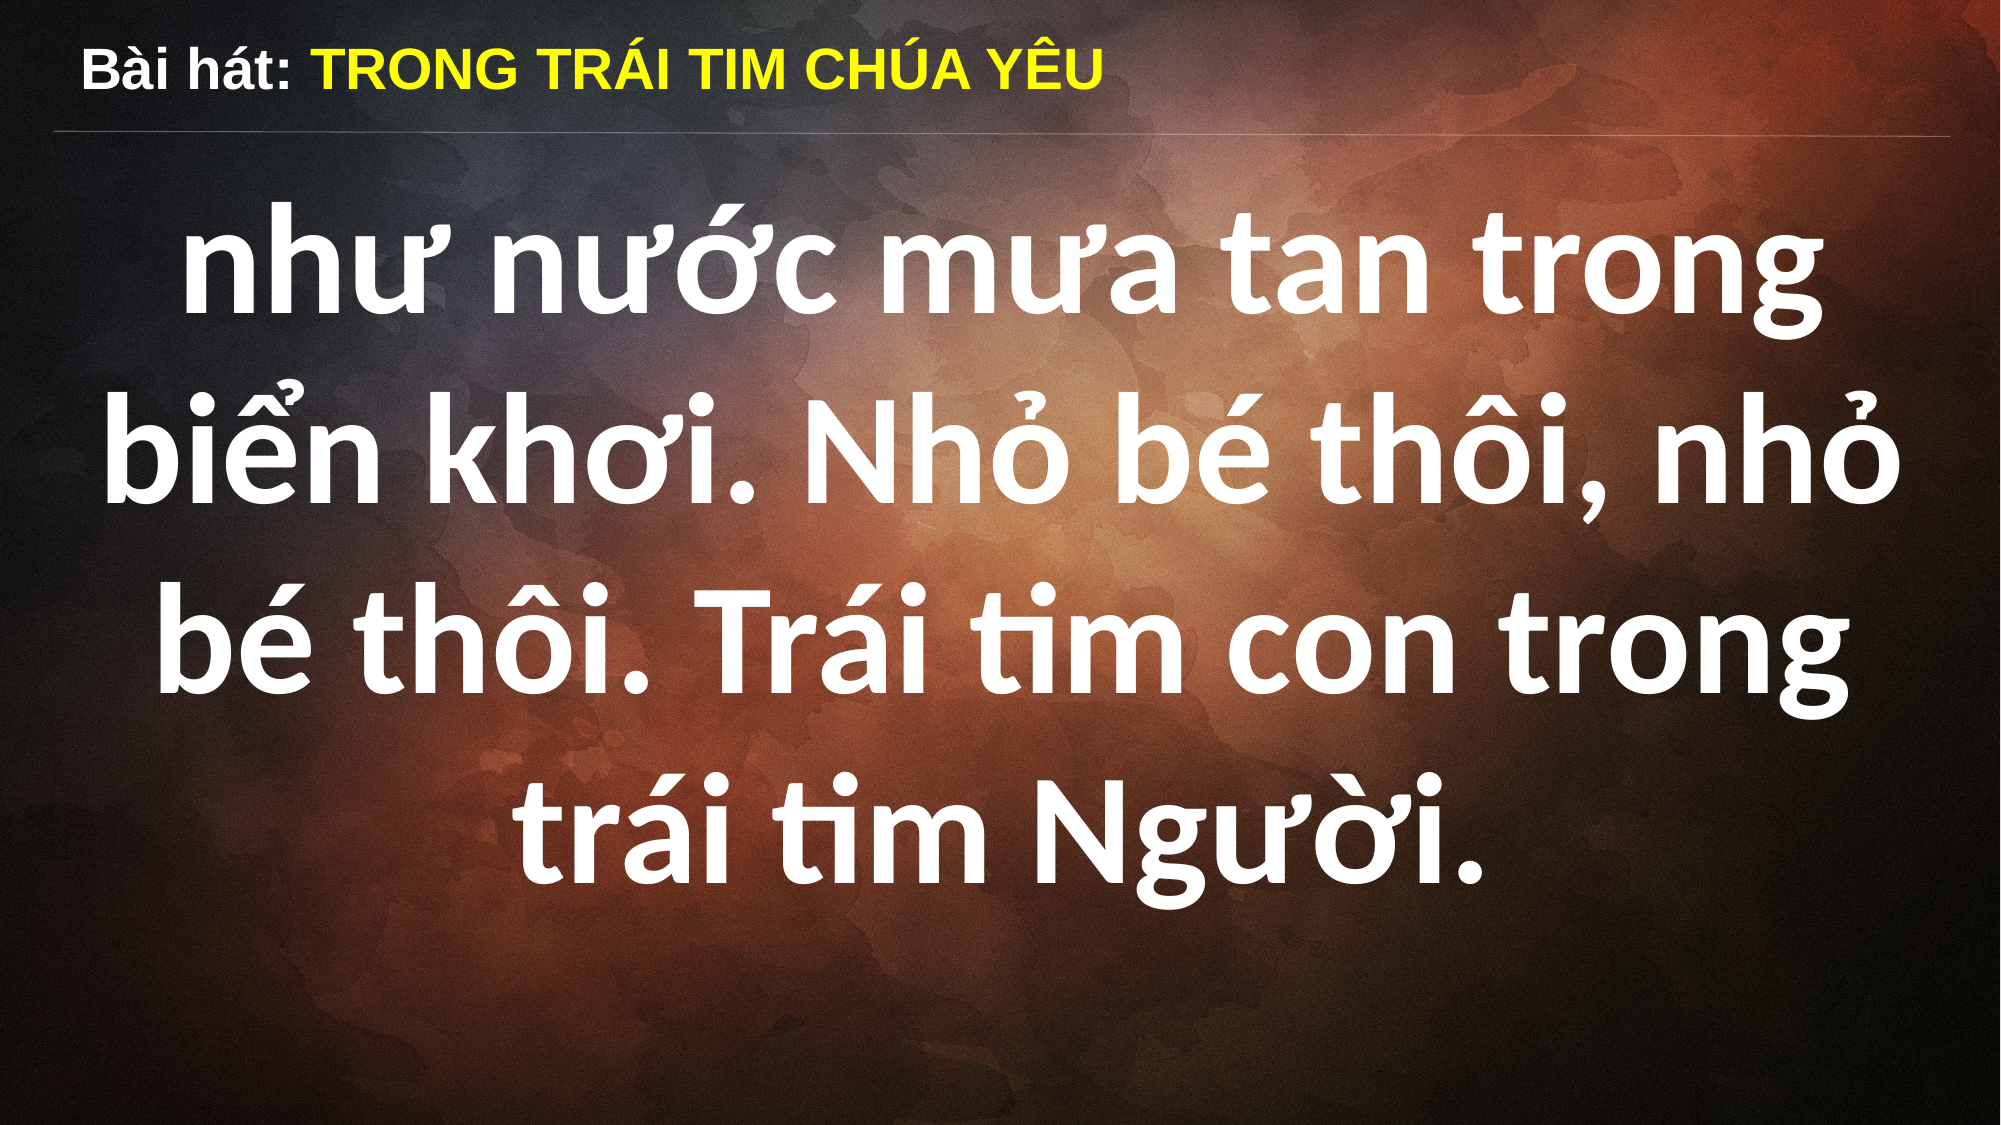

Bài hát: TRONG TRÁI TIM CHÚA YÊU
như nước mưa tan trong biển khơi. Nhỏ bé thôi, nhỏ bé thôi. Trái tim con trong trái tim Người.